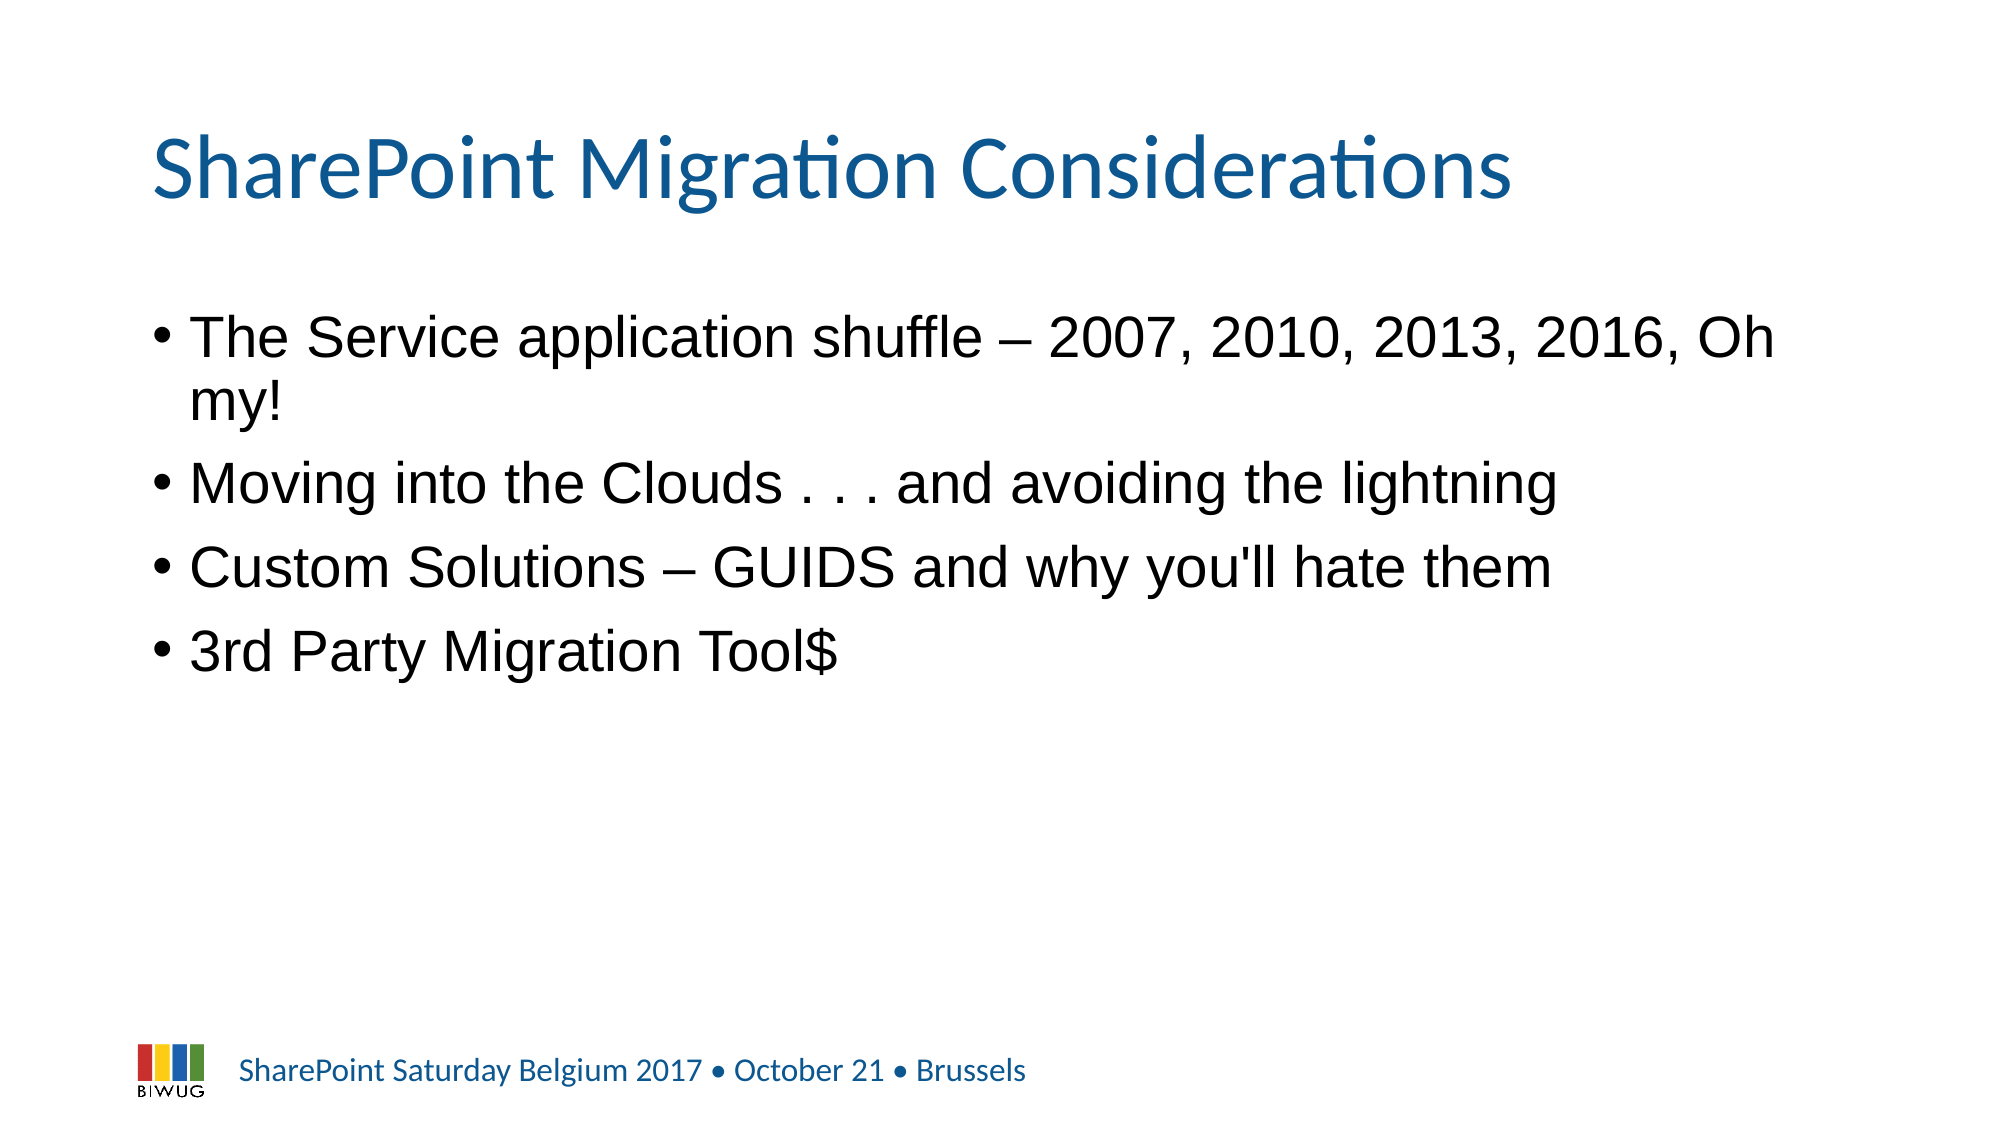

# SharePoint Migration Considerations
The Service application shuffle – 2007, 2010, 2013, 2016, Oh my!
Moving into the Clouds . . . and avoiding the lightning
Custom Solutions – GUIDS and why you'll hate them
3rd Party Migration Tool$